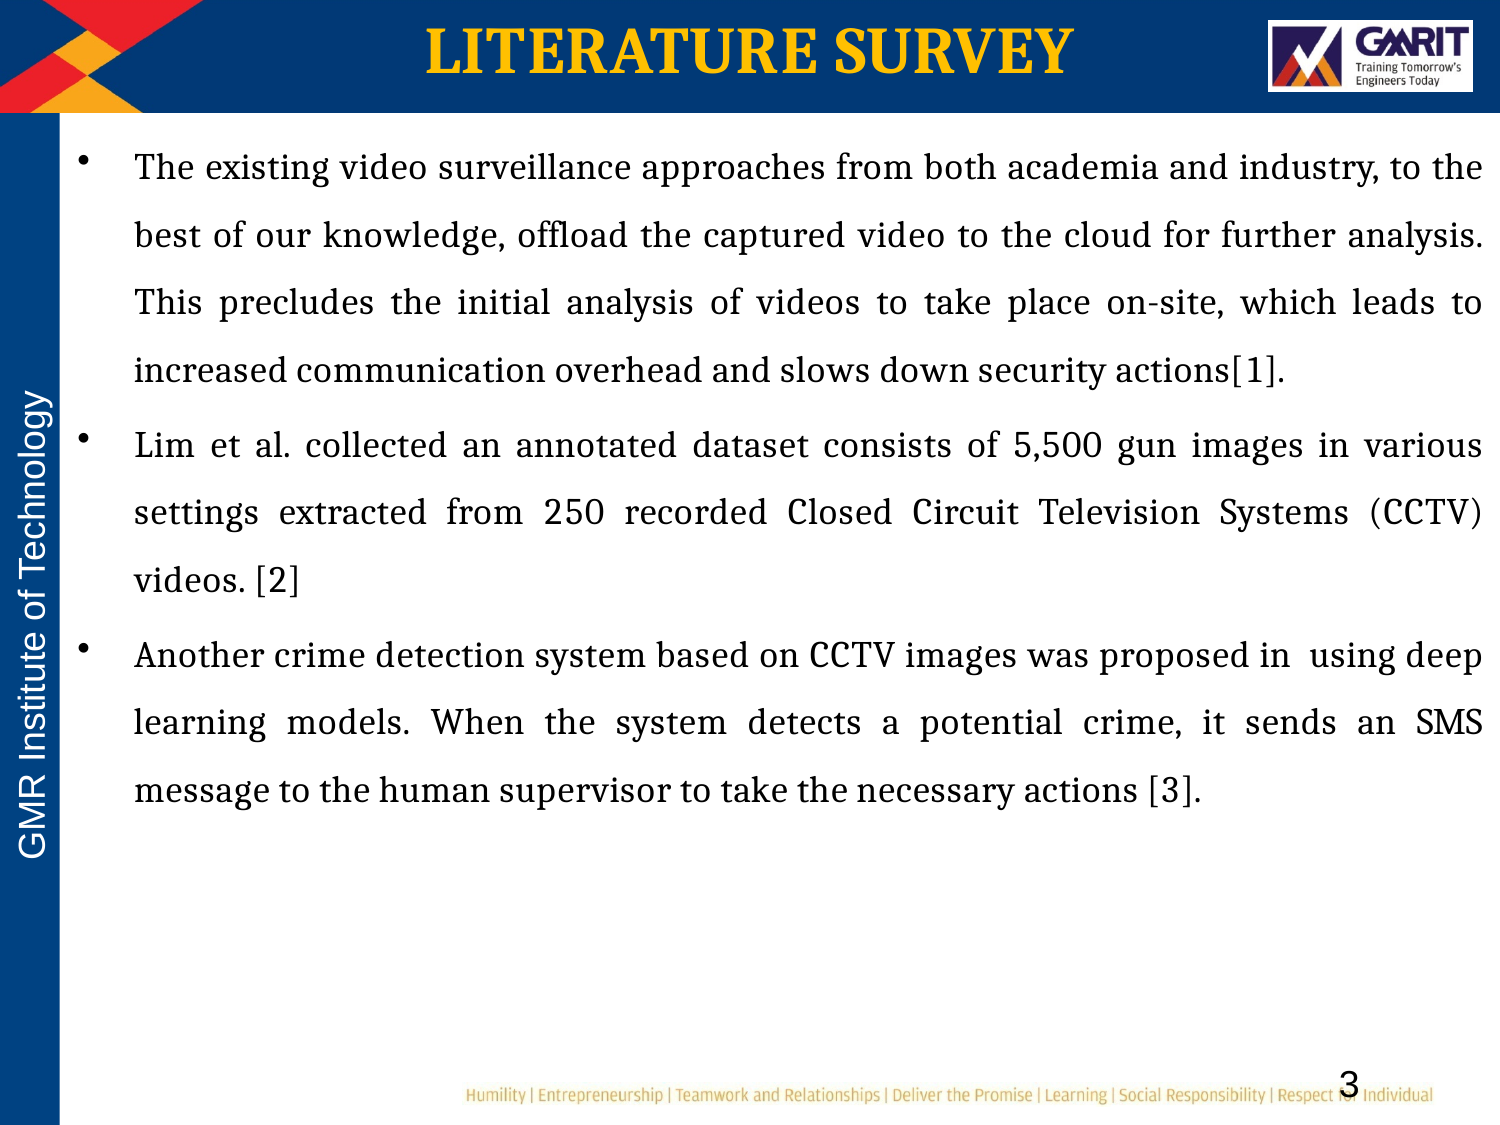

# LITERATURE SURVEY
The existing video surveillance approaches from both academia and industry, to the best of our knowledge, offload the captured video to the cloud for further analysis. This precludes the initial analysis of videos to take place on-site, which leads to increased communication overhead and slows down security actions[1].
Lim et al. collected an annotated dataset consists of 5,500 gun images in various settings extracted from 250 recorded Closed Circuit Television Systems (CCTV) videos. [2]
Another crime detection system based on CCTV images was proposed in  using deep learning models. When the system detects a potential crime, it sends an SMS message to the human supervisor to take the necessary actions [3].

             3